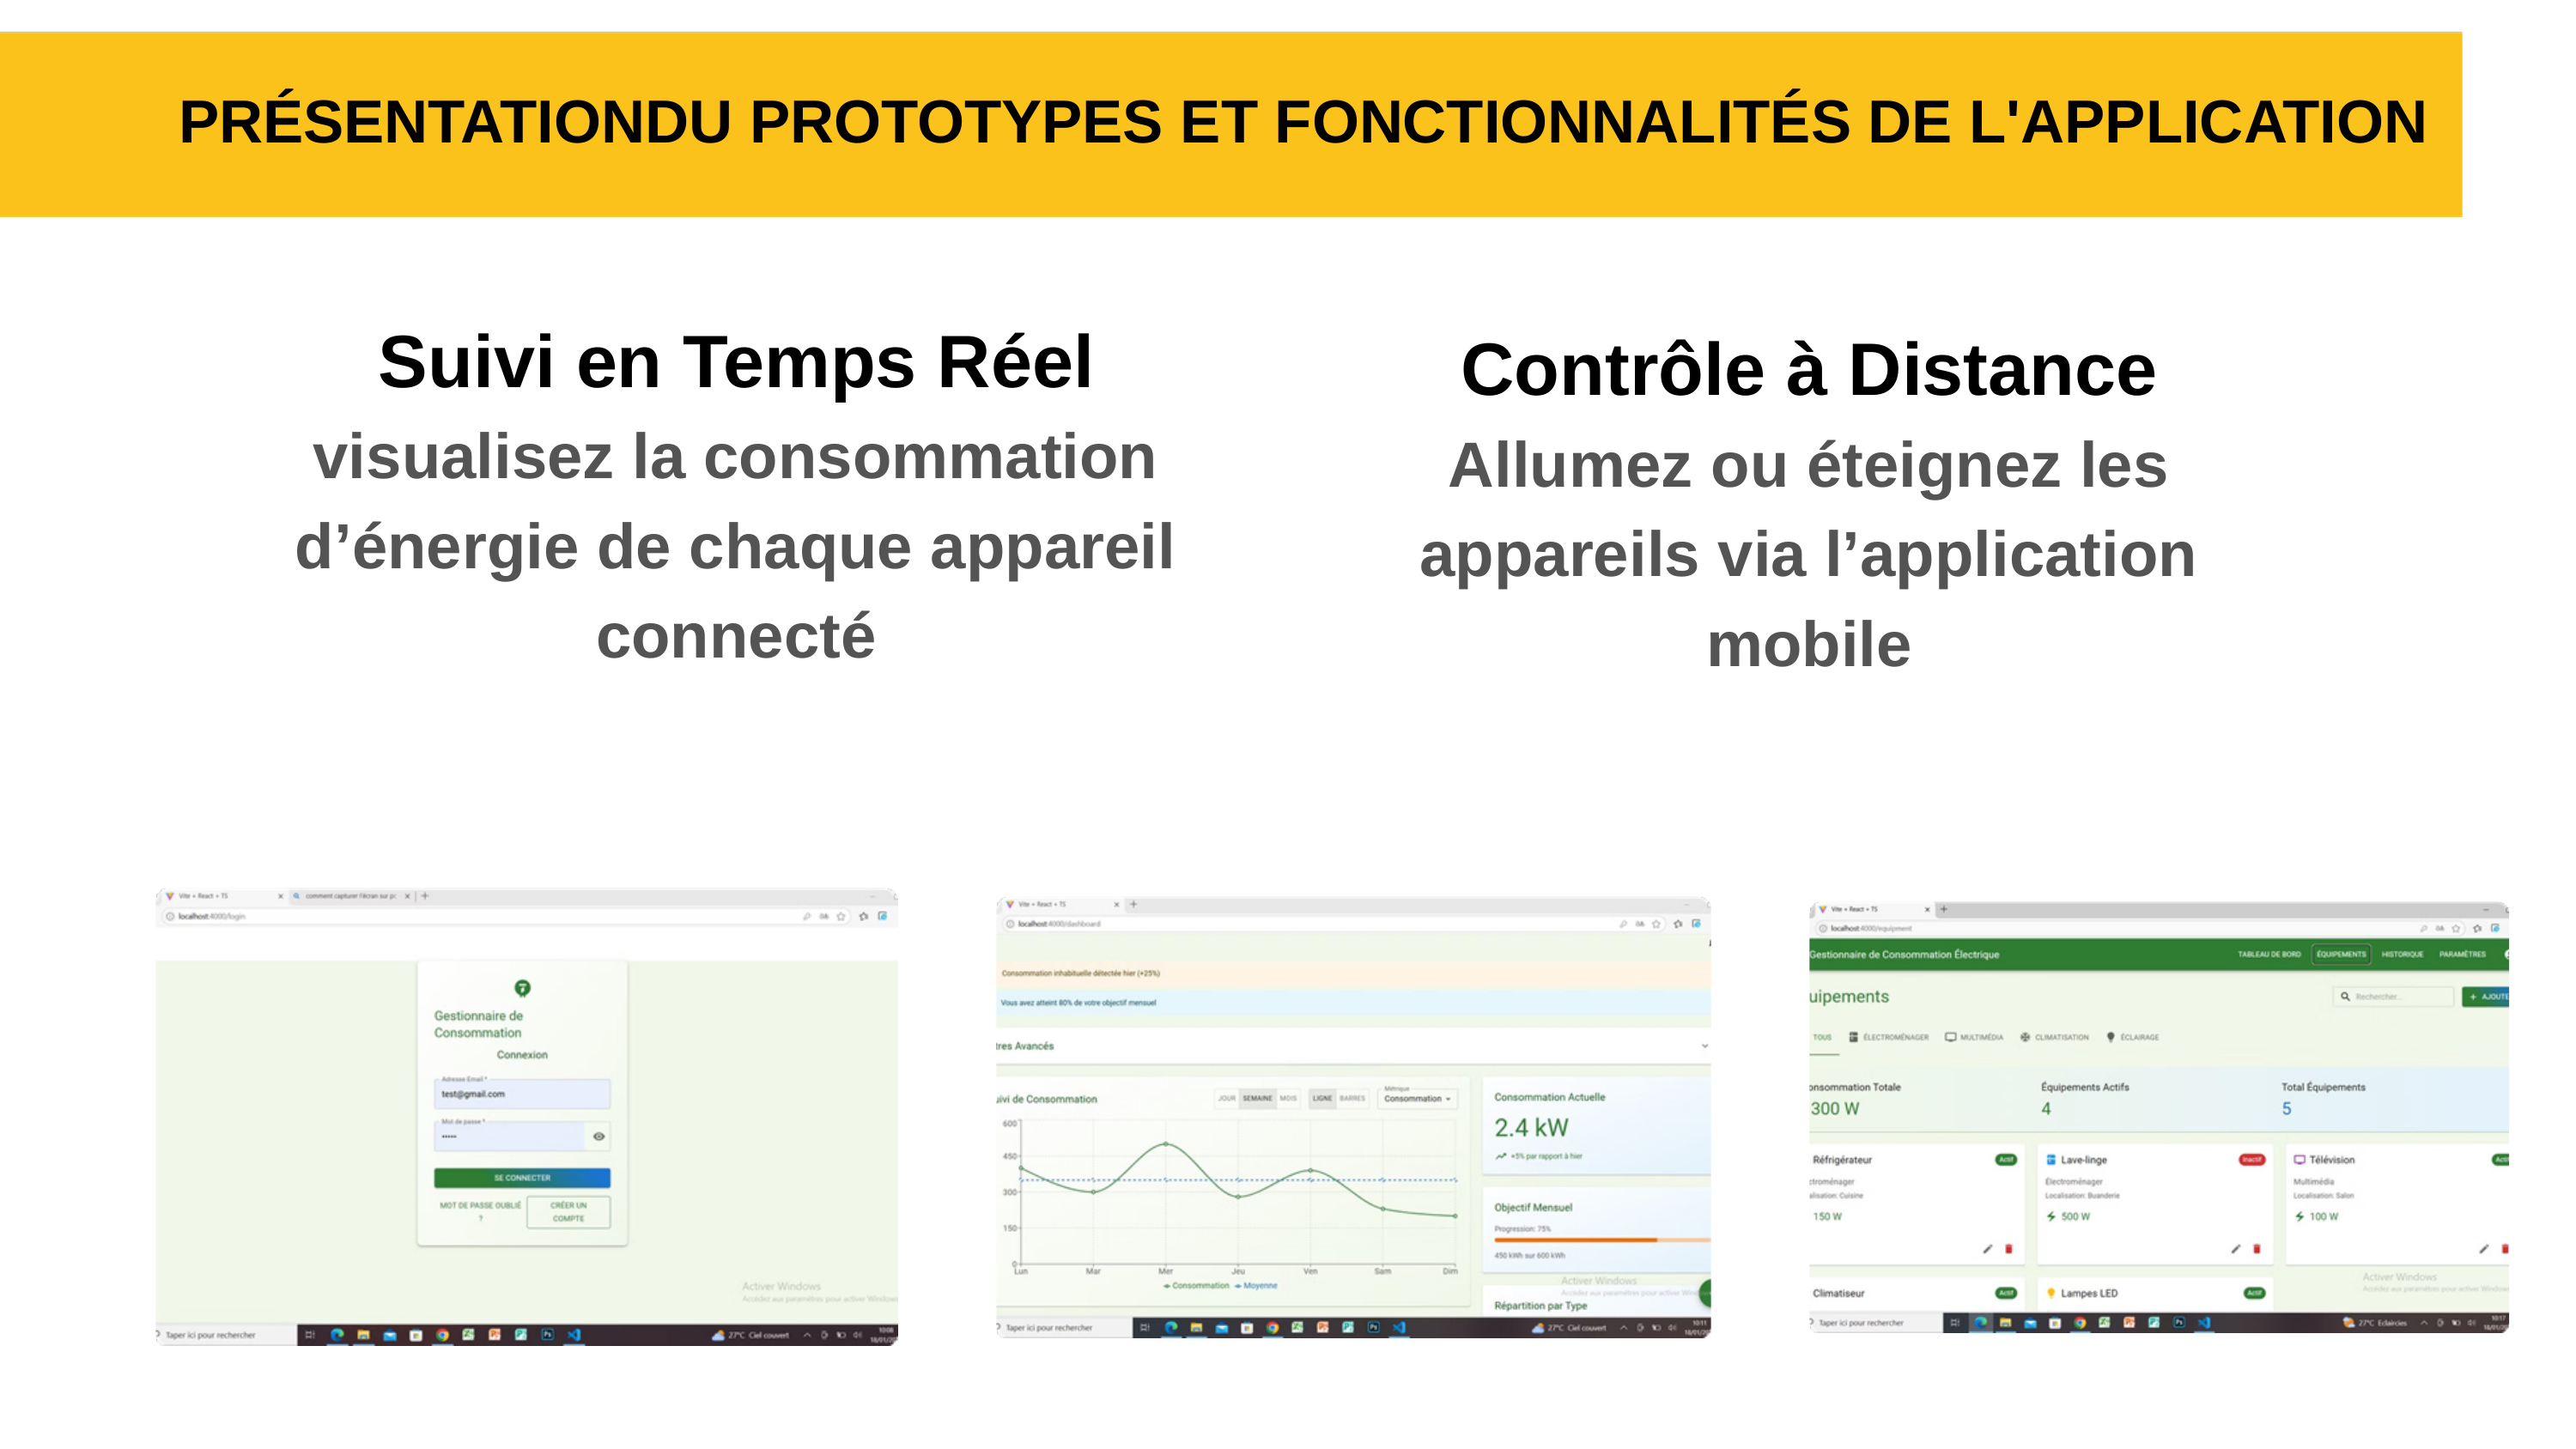

PRÉSENTATIONDU PROTOTYPES ET FONCTIONNALITÉS DE L'APPLICATION

Suivi en Temps Réel
visualisez la consommation d’énergie de chaque appareil connecté

Contrôle à Distance
Allumez ou éteignez les appareils via l’application mobile